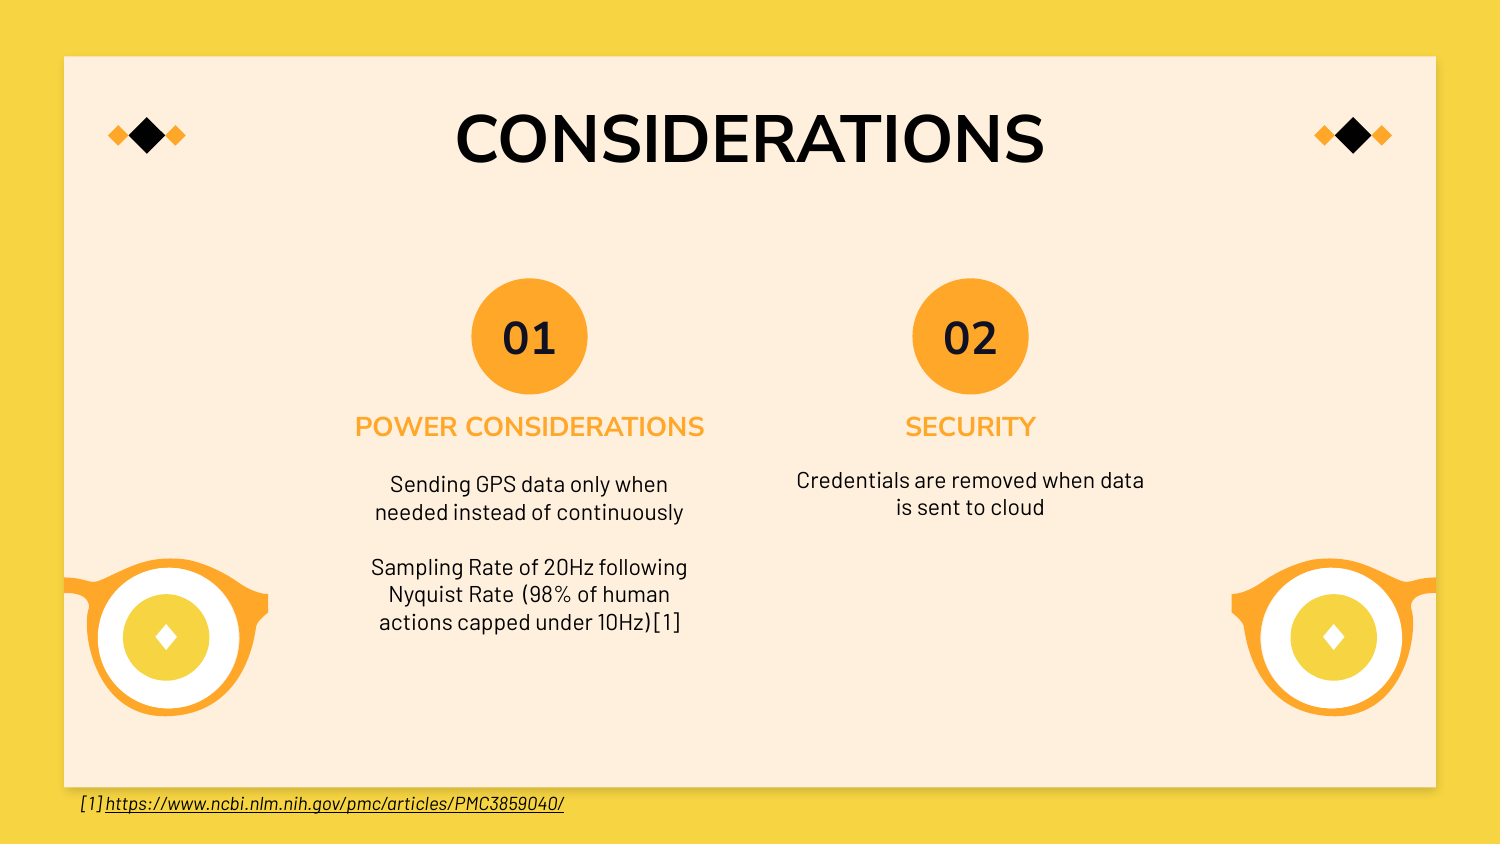

# CONSIDERATIONS

01
02
POWER CONSIDERATIONS
SECURITY
Credentials are removed when data is sent to cloud
Sending GPS data only when needed instead of continuously

Sampling Rate of 20Hz following Nyquist Rate  (98% of human actions capped under 10Hz) [1]

[1] https://www.ncbi.nlm.nih.gov/pmc/articles/PMC3859040/